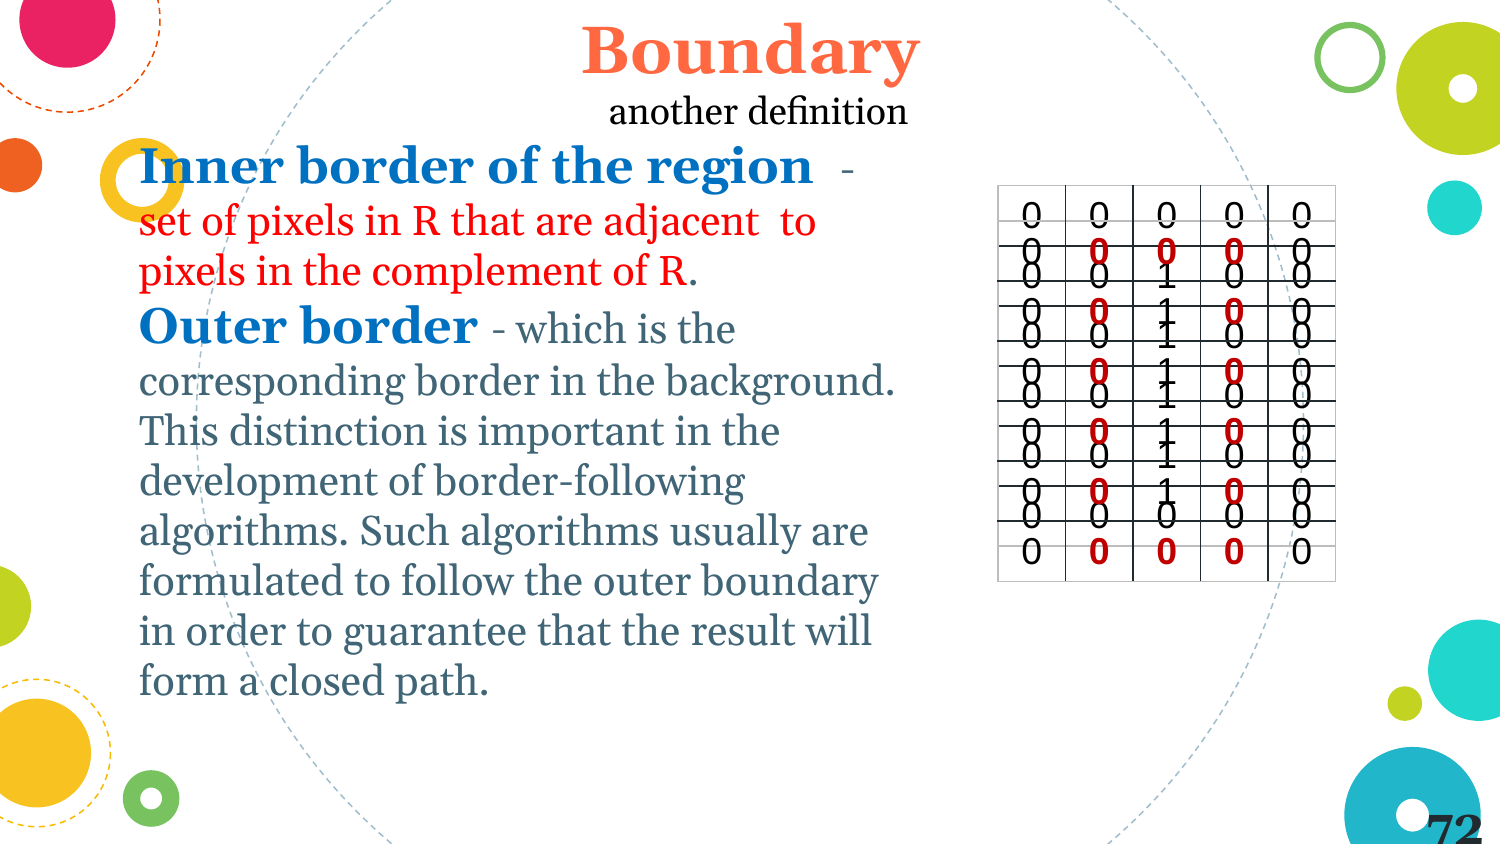

Boundary
another definition
Inner border of the region  - set of pixels in R that are adjacent  to pixels in the complement of R.
Outer border - which is the corresponding border in the background.
This distinction is important in the development of border-following algorithms. Such algorithms usually are formulated to follow the outer boundary in order to guarantee that the result will form a closed path.
| 0 | 0 | 0 | 0 | 0 |
| --- | --- | --- | --- | --- |
| 0 | 0 | 1 | 0 | 0 |
| 0 | 0 | 1 | 0 | 0 |
| 0 | 0 | 1 | 0 | 0 |
| 0 | 0 | 1 | 0 | 0 |
| 0 | 0 | 0 | 0 | 0 |
| 0 | 0 | 0 | 0 | 0 |
| --- | --- | --- | --- | --- |
| 0 | 0 | 1 | 0 | 0 |
| 0 | 0 | 1 | 0 | 0 |
| 0 | 0 | 1 | 0 | 0 |
| 0 | 0 | 1 | 0 | 0 |
| 0 | 0 | 0 | 0 | 0 |
72